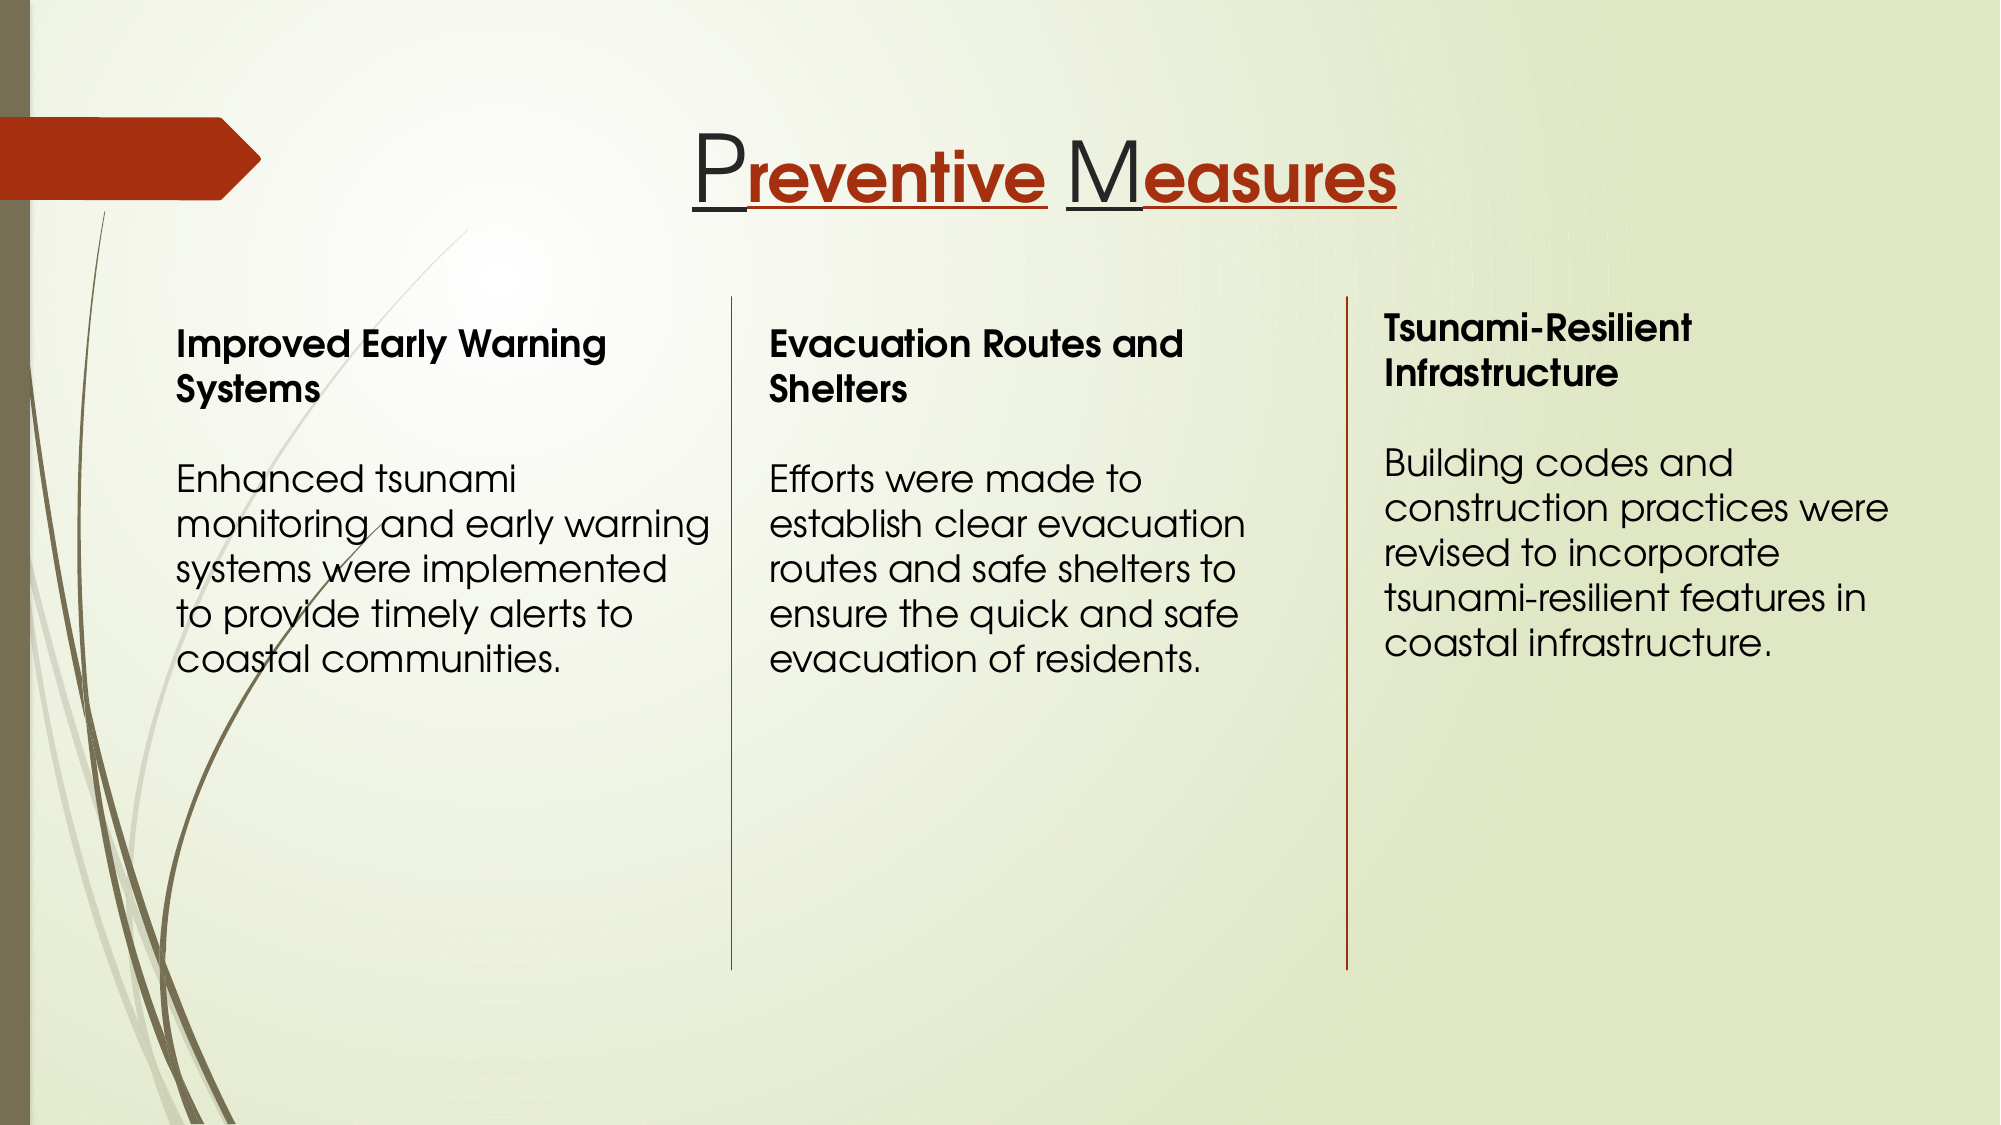

# Preventive Measures

Tsunami-Resilient Infrastructure

Building codes and construction practices were revised to incorporate tsunami-resilient features in coastal infrastructure.
Improved Early Warning Systems

Enhanced tsunami monitoring and early warning systems were implemented to provide timely alerts to coastal communities.
Evacuation Routes and Shelters

Efforts were made to establish clear evacuation routes and safe shelters to ensure the quick and safe evacuation of residents.